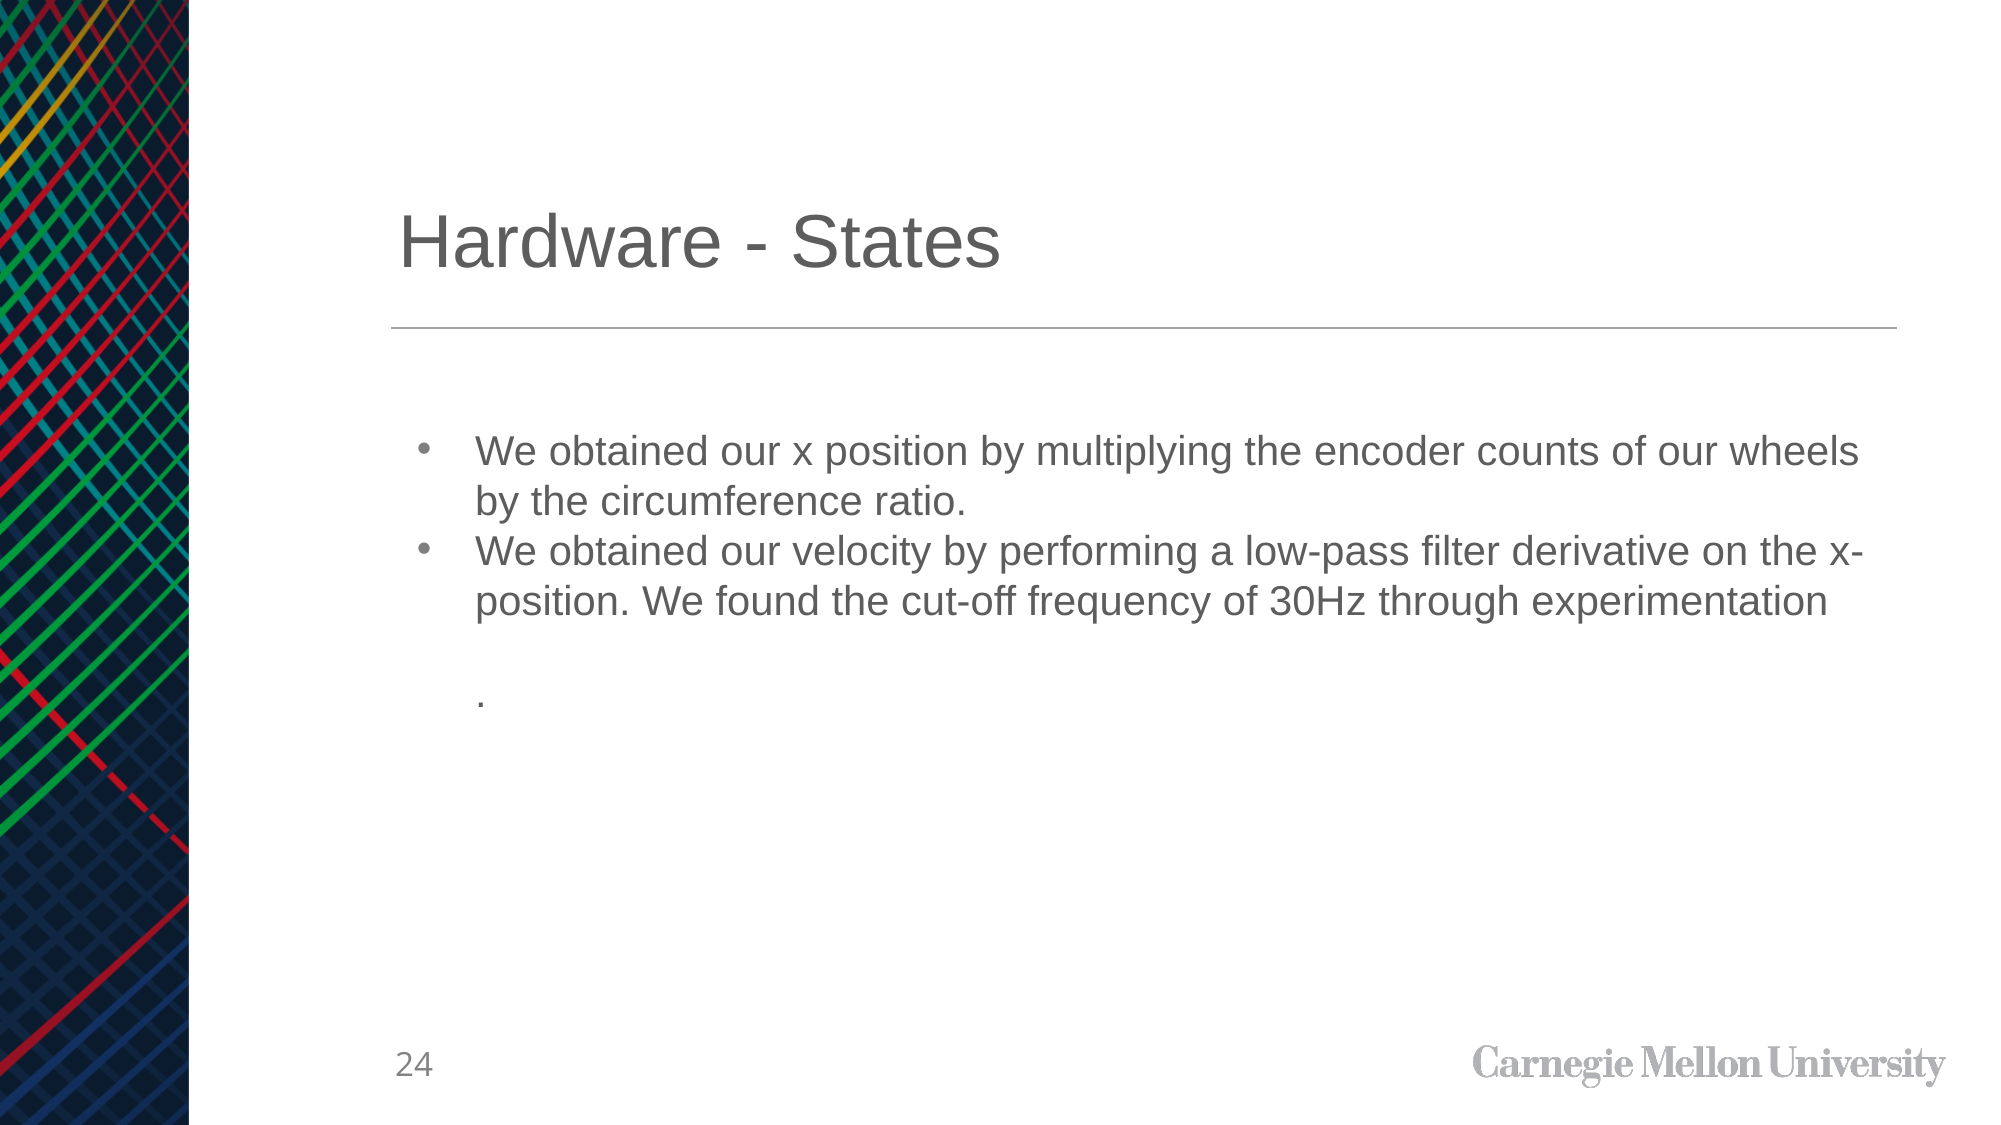

Hardware - States
We obtained our x position by multiplying the encoder counts of our wheels by the circumference ratio.
We obtained our velocity by performing a low-pass filter derivative on the x-position. We found the cut-off frequency of 30Hz through experimentation
.
24